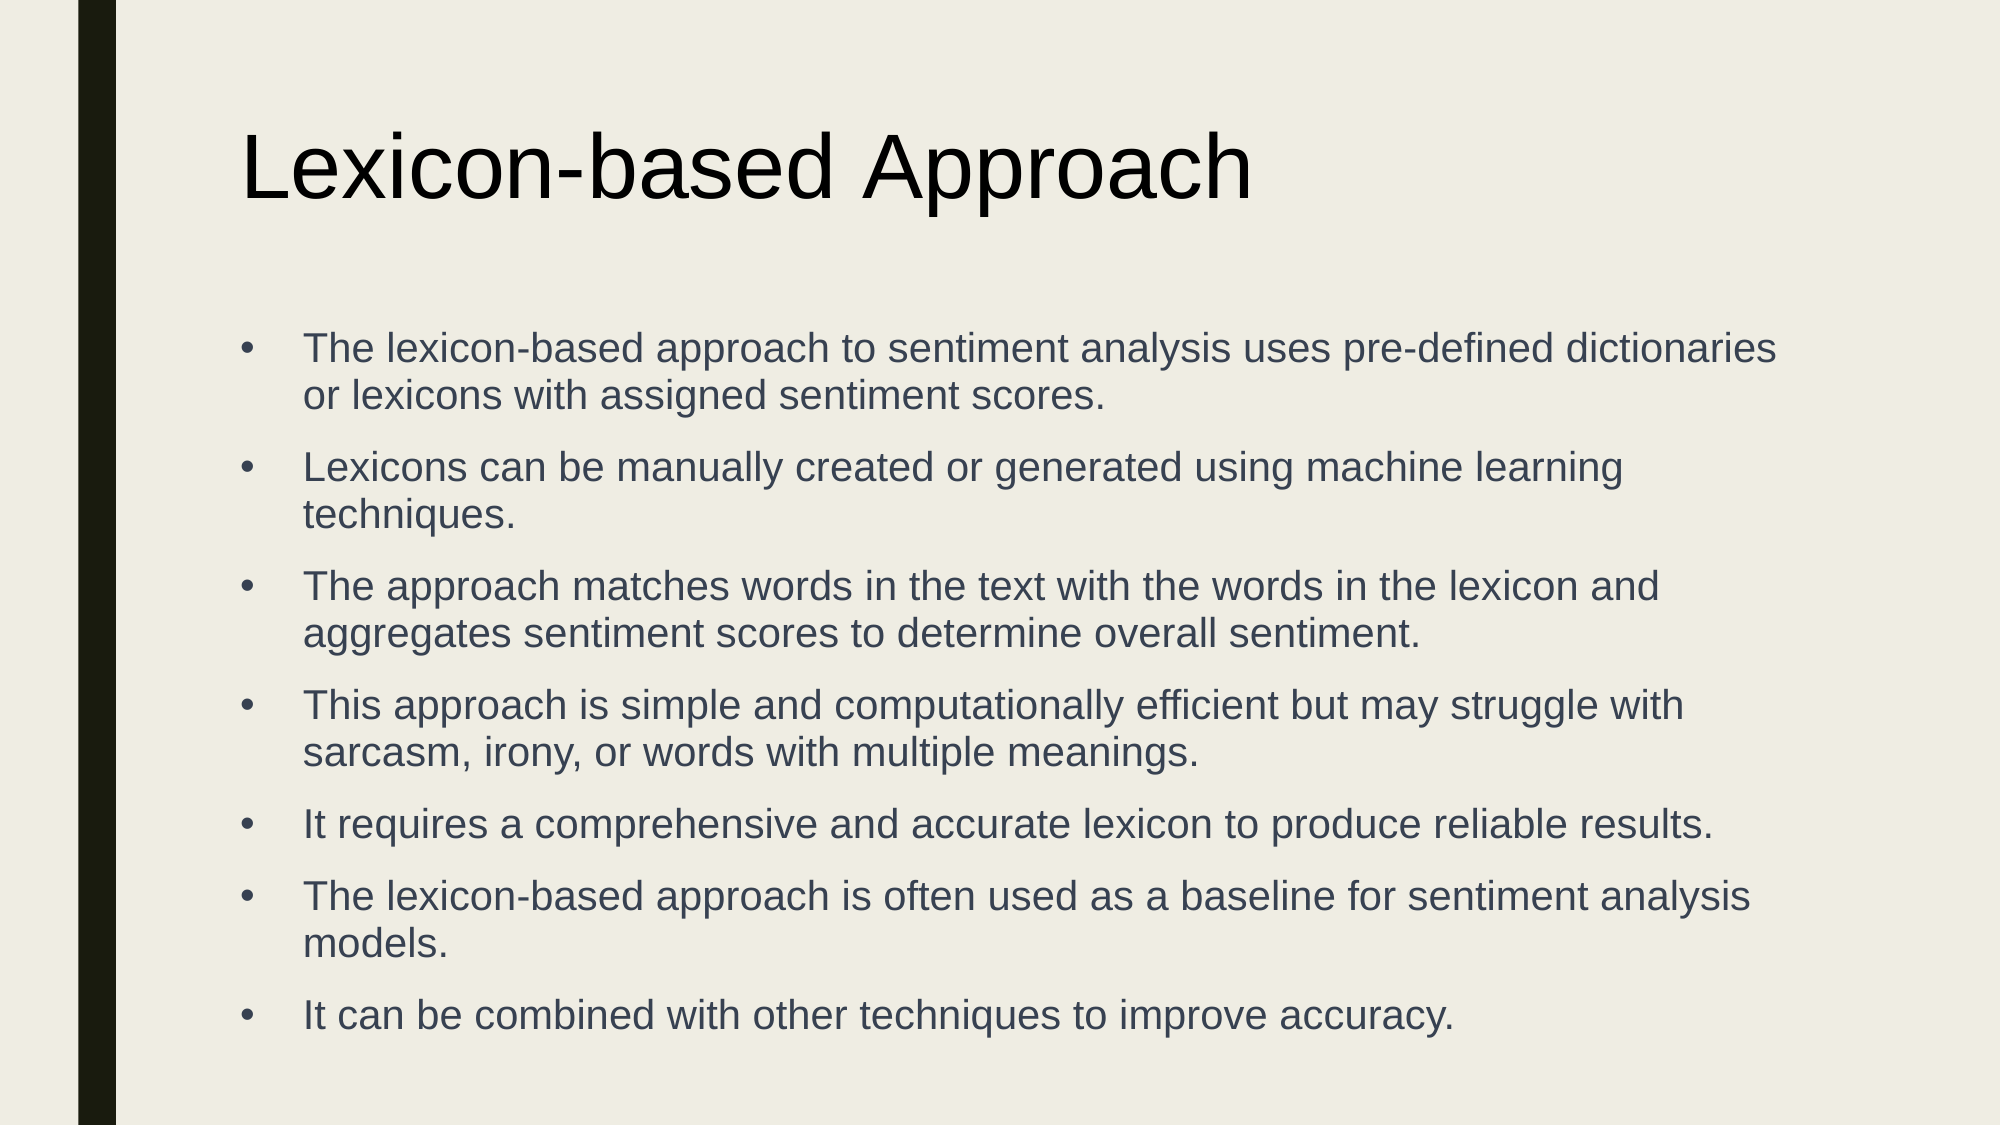

# Lexicon-based Approach
The lexicon-based approach to sentiment analysis uses pre-defined dictionaries or lexicons with assigned sentiment scores.
Lexicons can be manually created or generated using machine learning techniques.
The approach matches words in the text with the words in the lexicon and aggregates sentiment scores to determine overall sentiment.
This approach is simple and computationally efficient but may struggle with sarcasm, irony, or words with multiple meanings.
It requires a comprehensive and accurate lexicon to produce reliable results.
The lexicon-based approach is often used as a baseline for sentiment analysis models.
It can be combined with other techniques to improve accuracy.